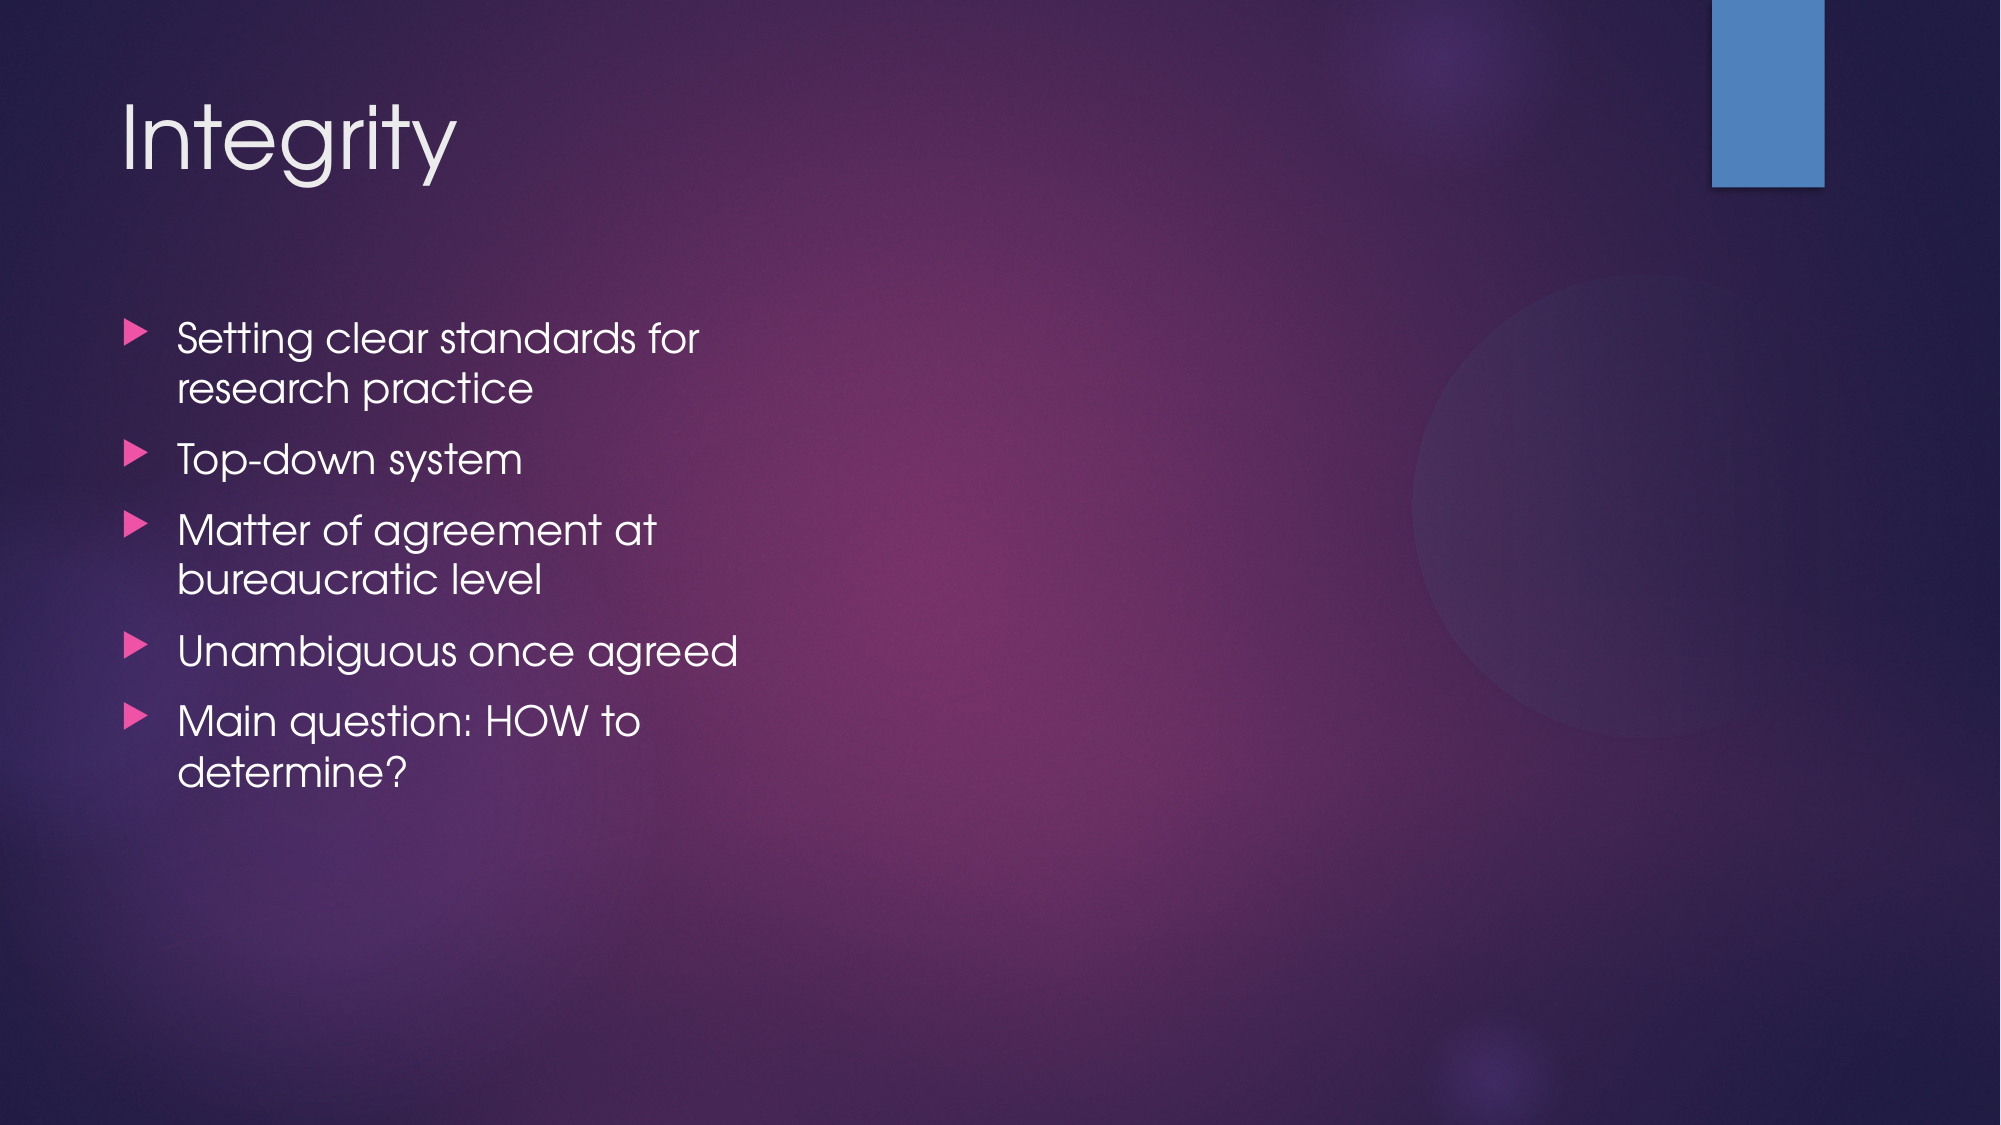

Integrity
Setting clear standards for research practice
Top-down system
Matter of agreement at bureaucratic level
Unambiguous once agreed
Main question: HOW to determine?